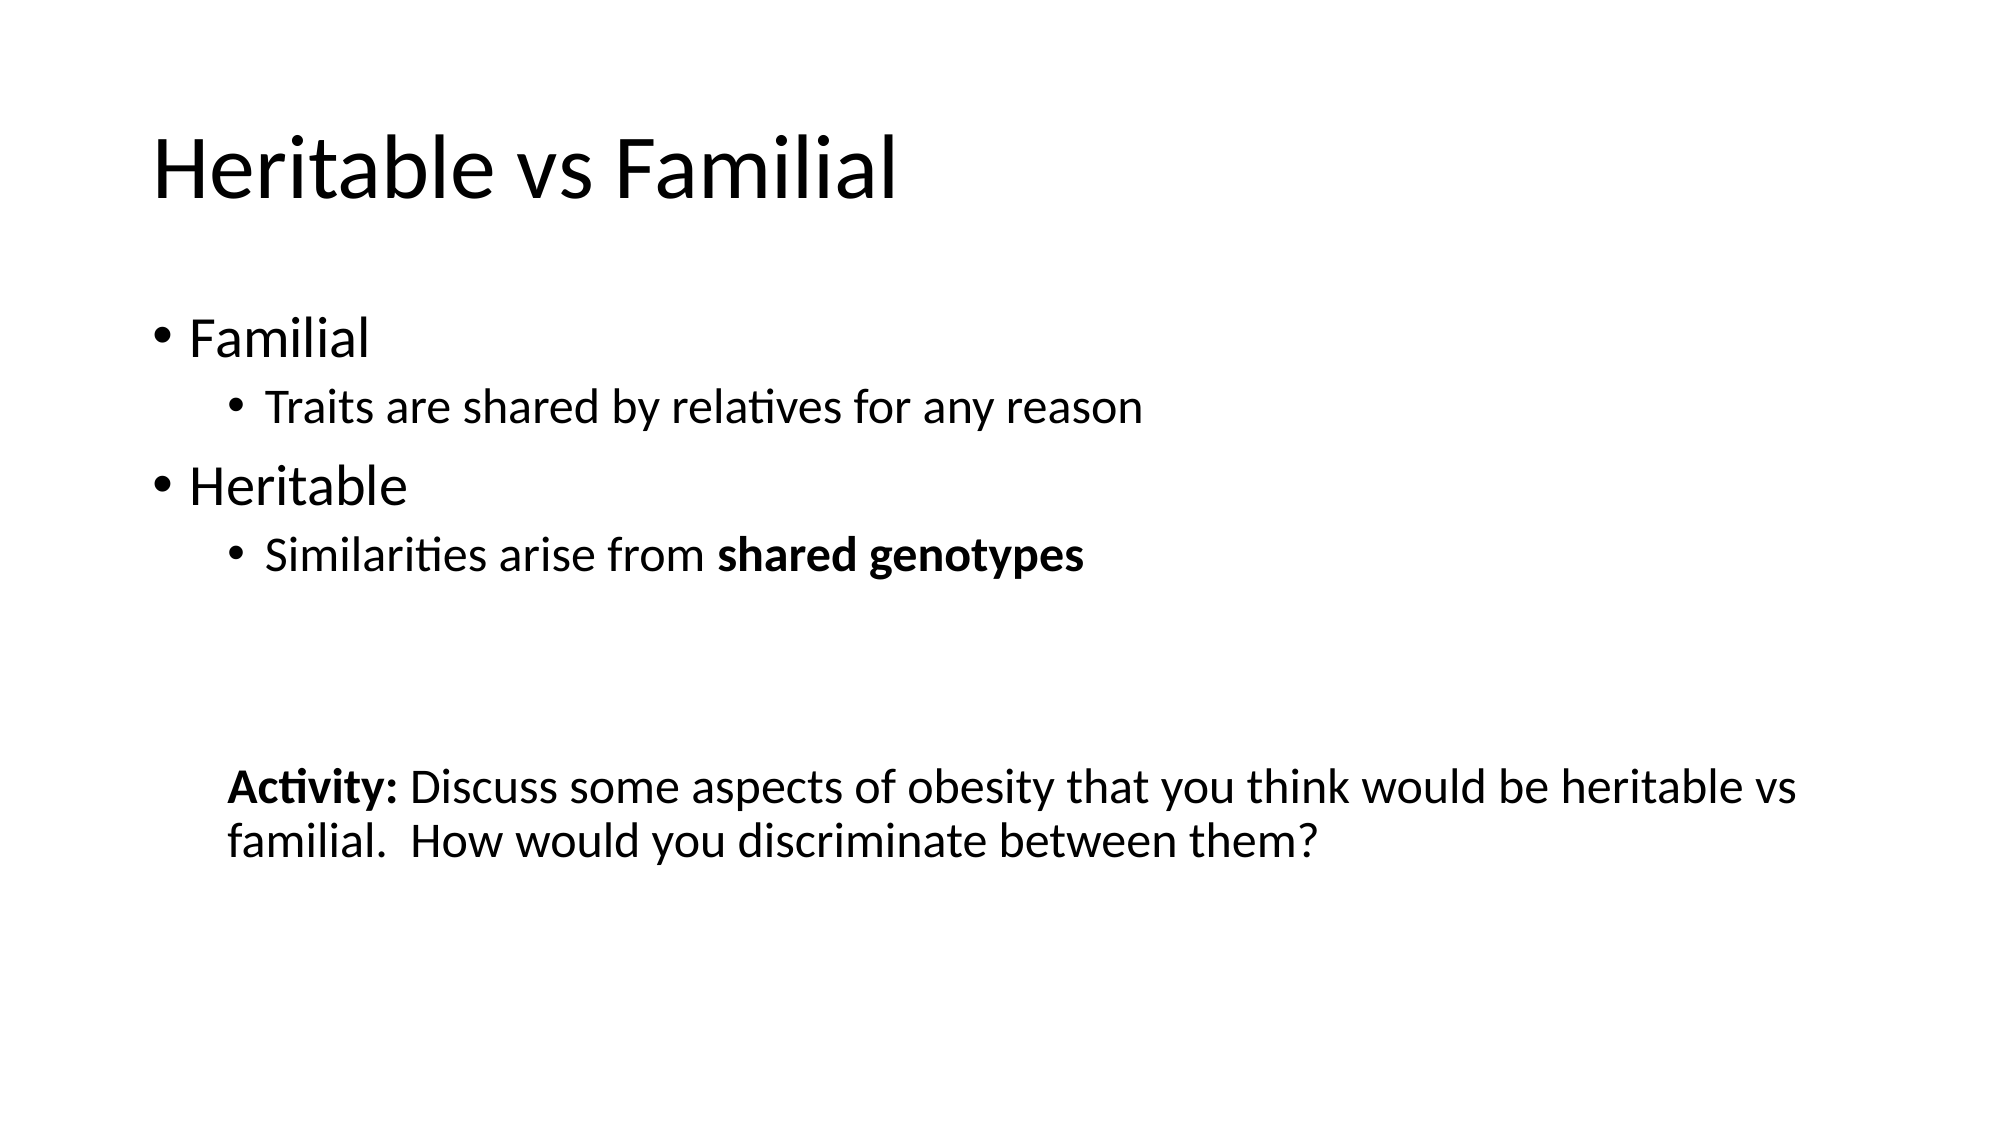

# Heritable vs Familial
Familial
Traits are shared by relatives for any reason
Heritable
Similarities arise from shared genotypes

Activity: Discuss some aspects of obesity that you think would be heritable vs familial.  How would you discriminate between them?